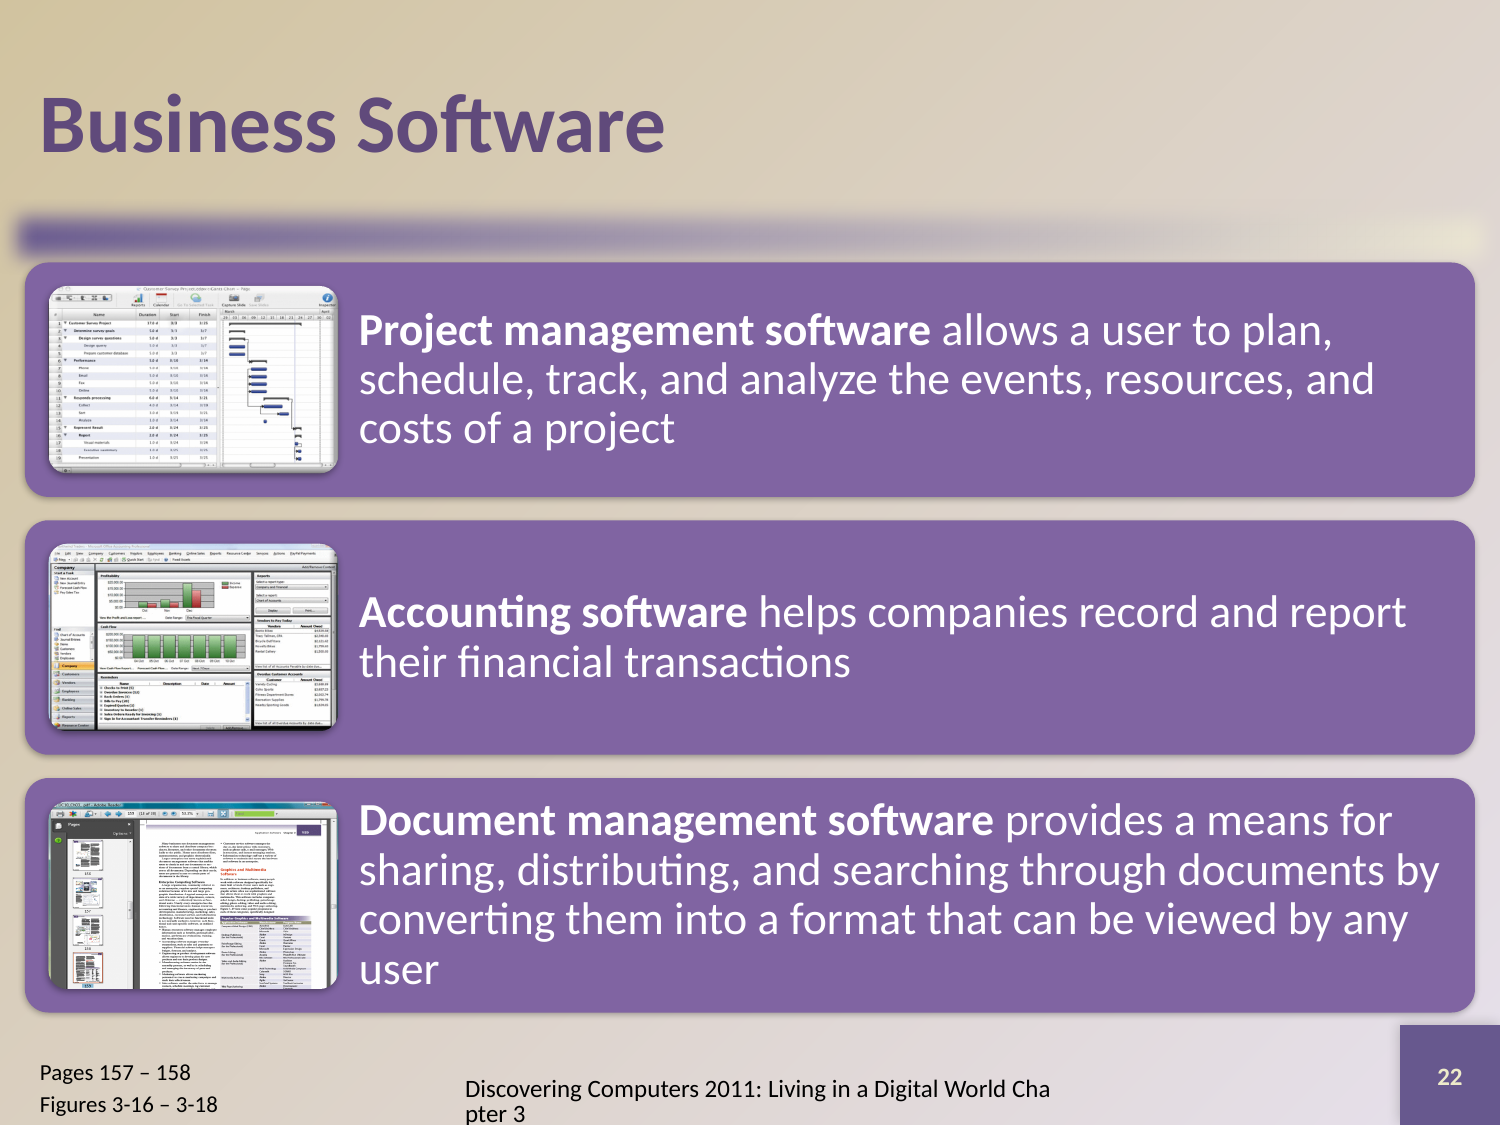

# Business Software
Project management software allows a user to plan, schedule, track, and analyze the events, resources, and costs of a project
Accounting software helps companies record and report their financial transactions
Document management software provides a means for sharing, distributing, and searching through documents by converting them into a format that can be viewed by any user
22
Pages 157 – 158
Figures 3-16 – 3-18
Discovering Computers 2011: Living in a Digital World Chapter 3